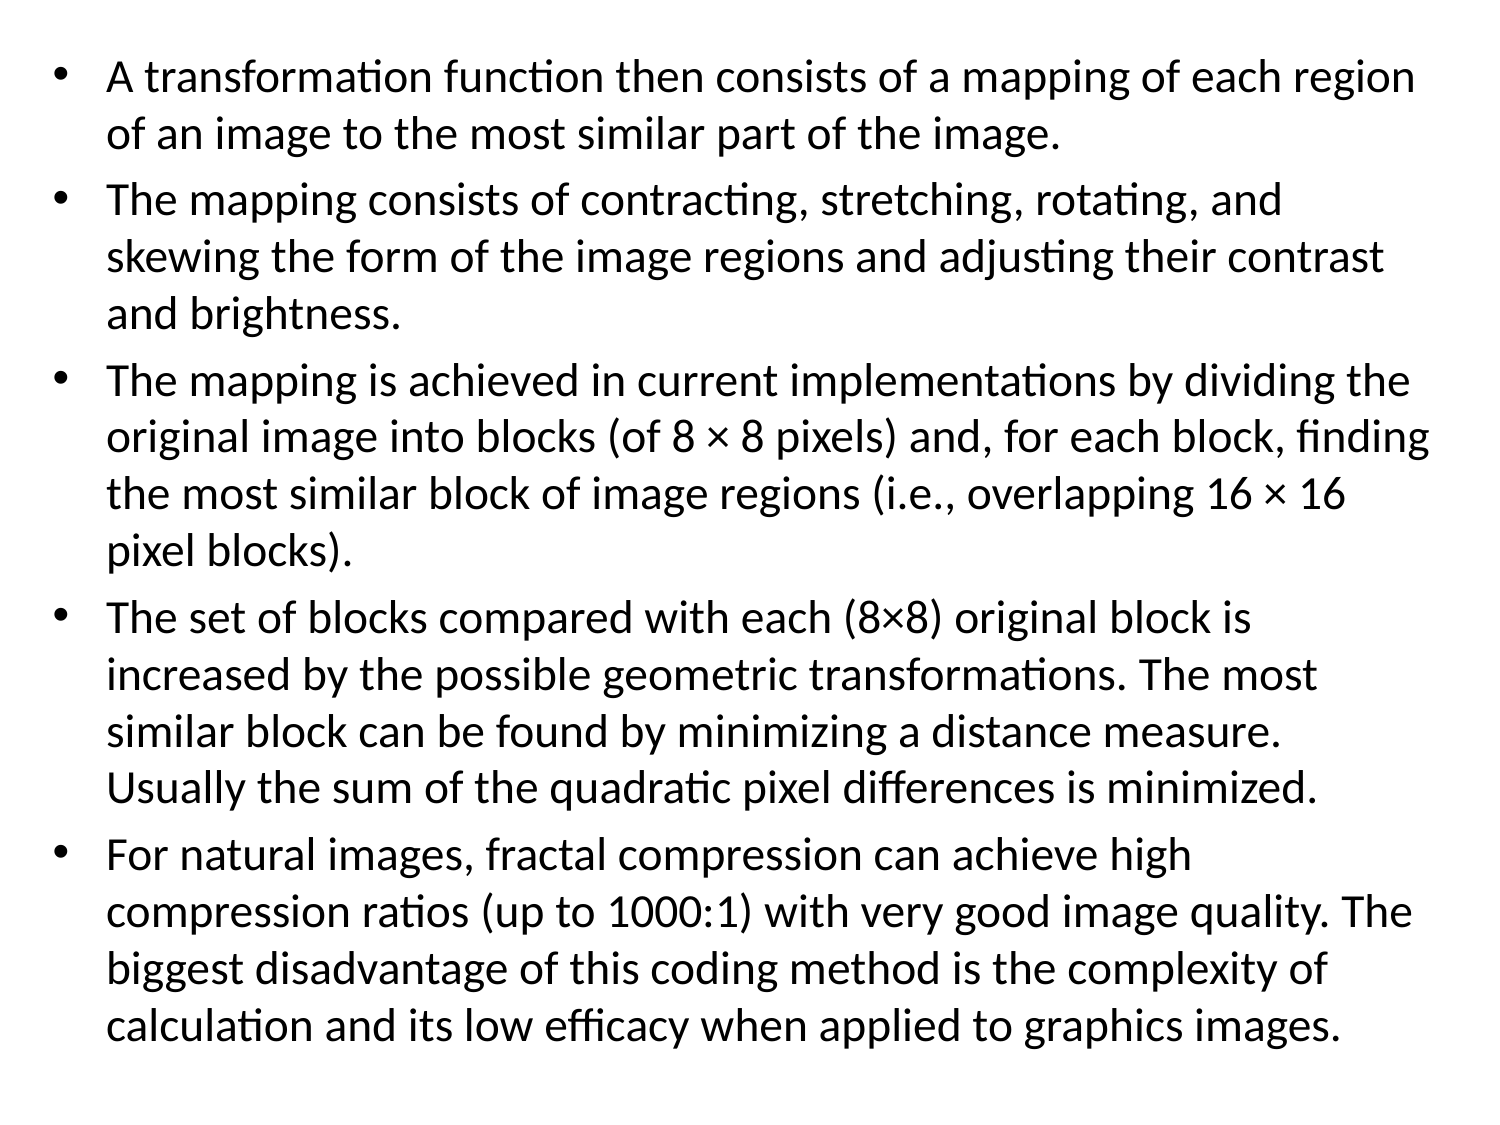

A transformation function then consists of a mapping of each region of an image to the most similar part of the image.
The mapping consists of contracting, stretching, rotating, and skewing the form of the image regions and adjusting their contrast and brightness.
The mapping is achieved in current implementations by dividing the original image into blocks (of 8 × 8 pixels) and, for each block, finding the most similar block of image regions (i.e., overlapping 16 × 16 pixel blocks).
The set of blocks compared with each (8×8) original block is increased by the possible geometric transformations. The most similar block can be found by minimizing a distance measure. Usually the sum of the quadratic pixel differences is minimized.
For natural images, fractal compression can achieve high compression ratios (up to 1000:1) with very good image quality. The biggest disadvantage of this coding method is the complexity of calculation and its low efficacy when applied to graphics images.